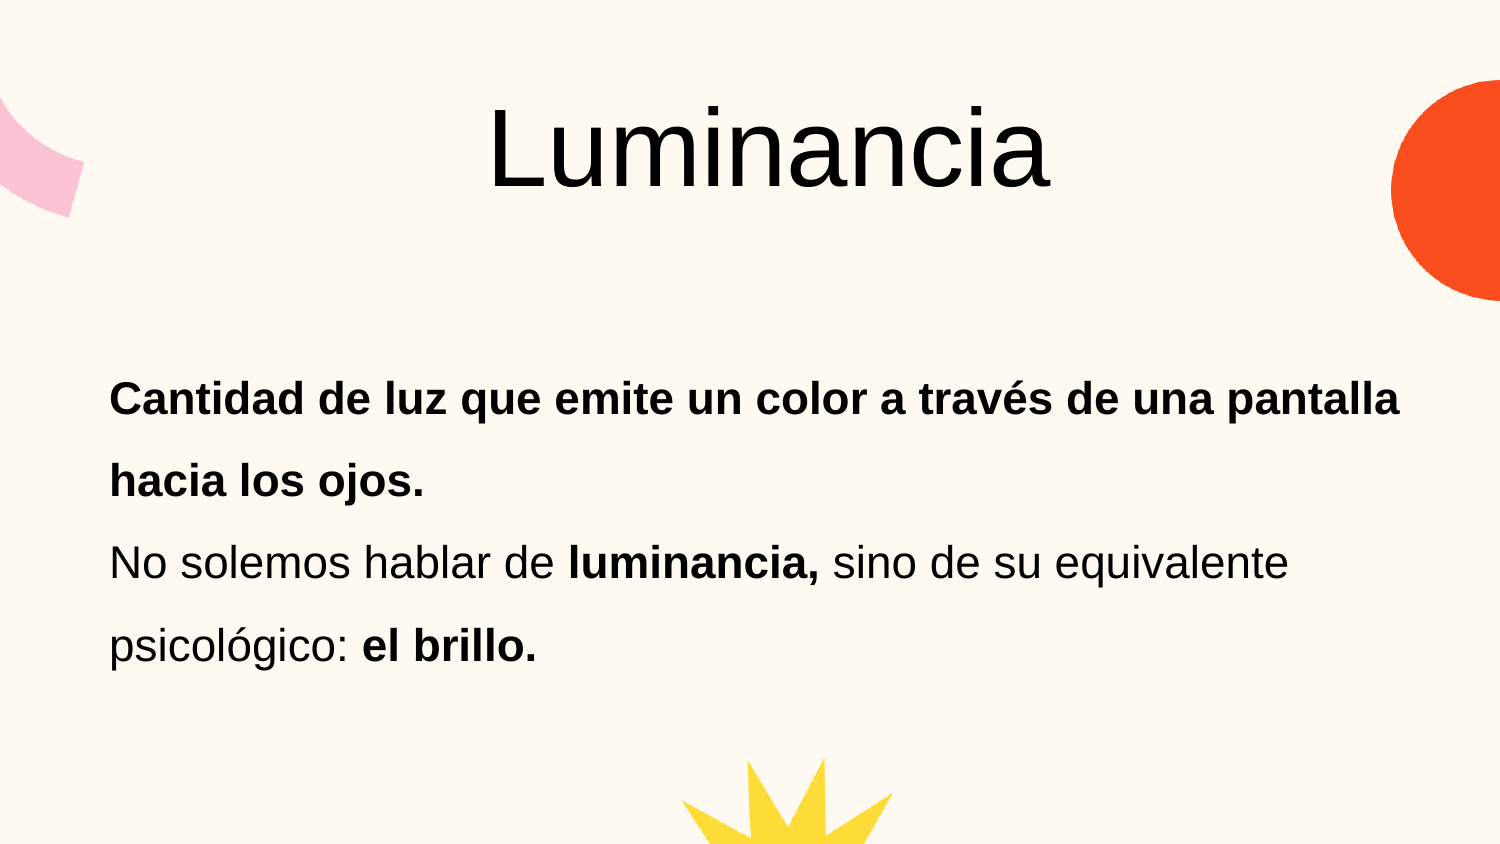

Luminancia

Cantidad de luz que emite un color a través de una pantalla hacia los ojos.
No solemos hablar de luminancia, sino de su equivalente psicológico: el brillo.